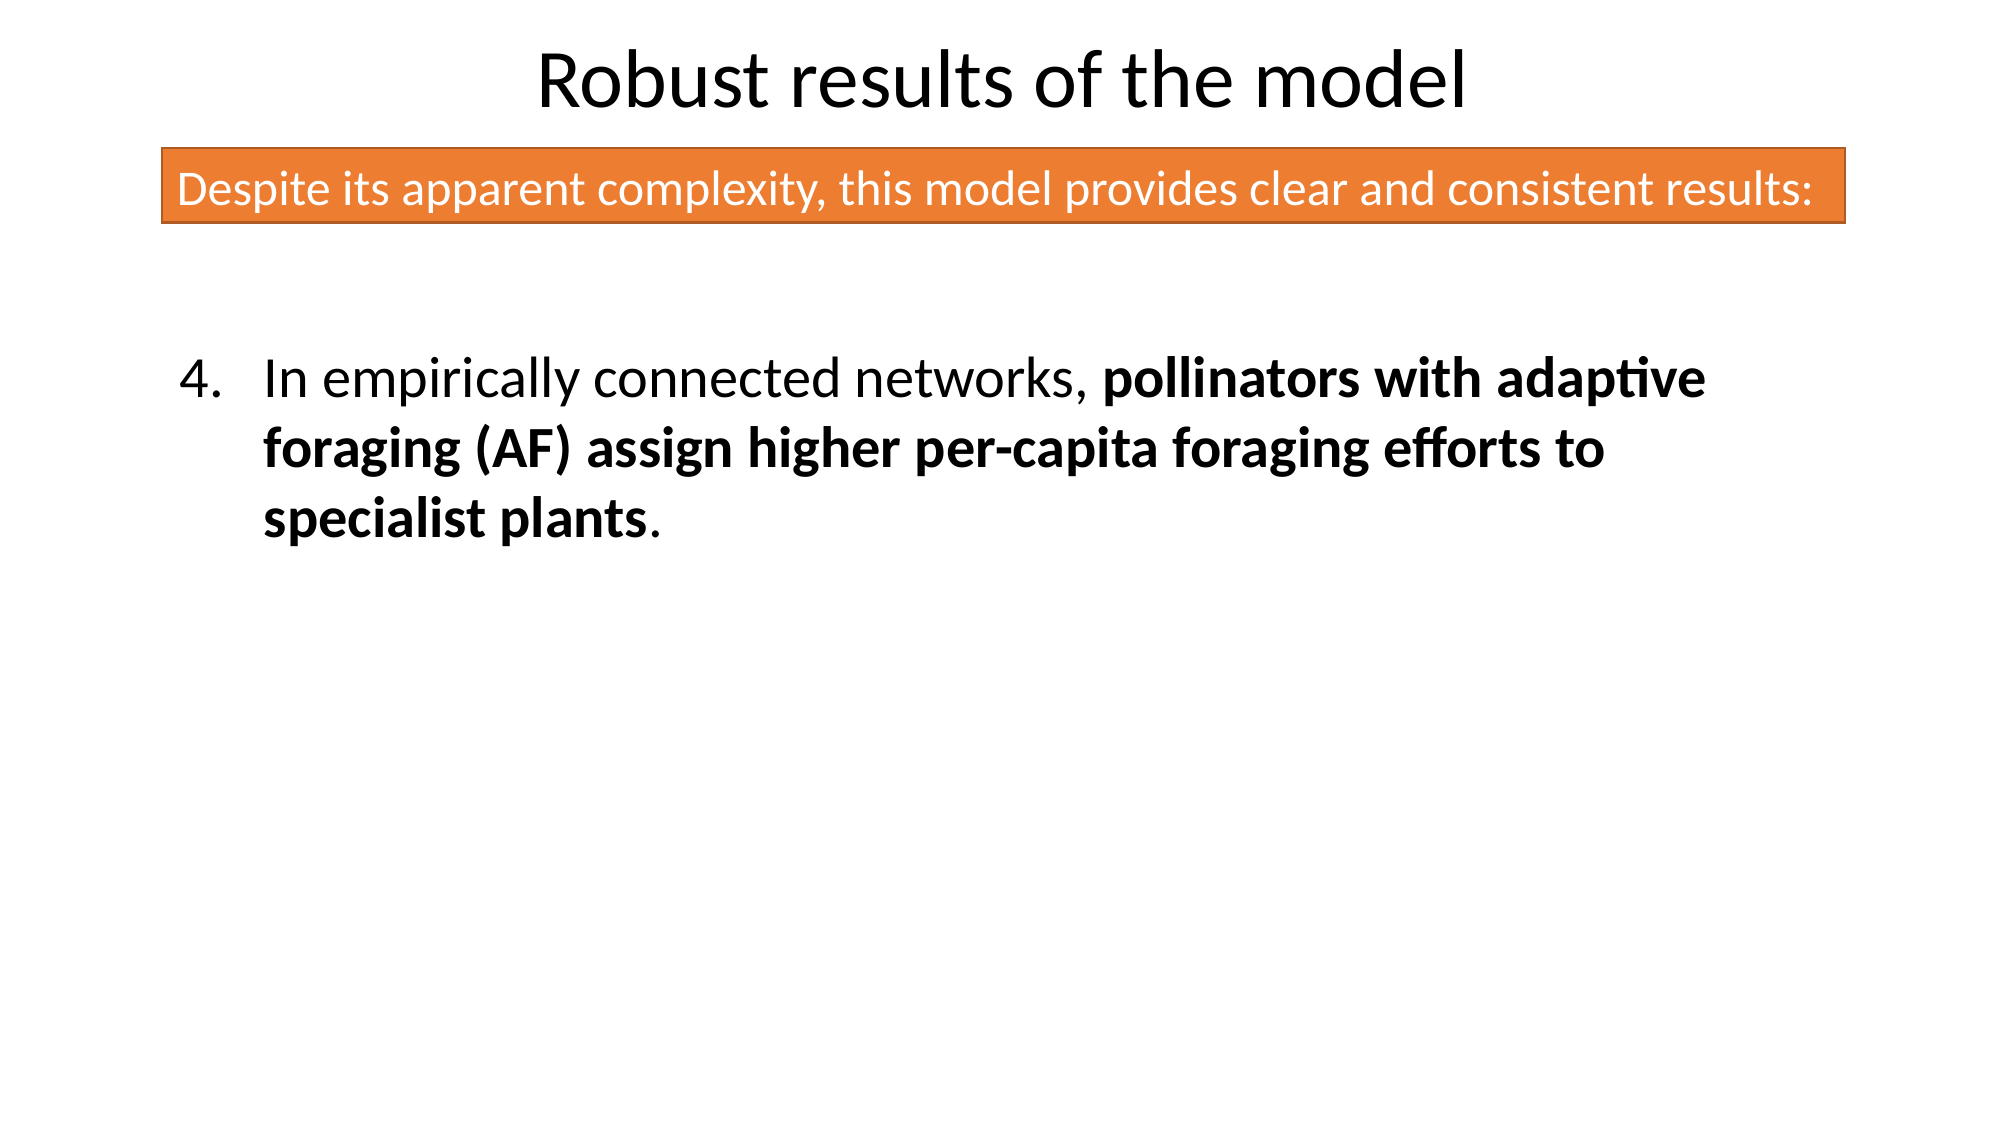

Robust results of the model
Despite its apparent complexity, this model provides clear and consistent results:
In empirically connected networks, pollinators with adaptive foraging (AF) assign higher per-capita foraging efforts to specialist plants.